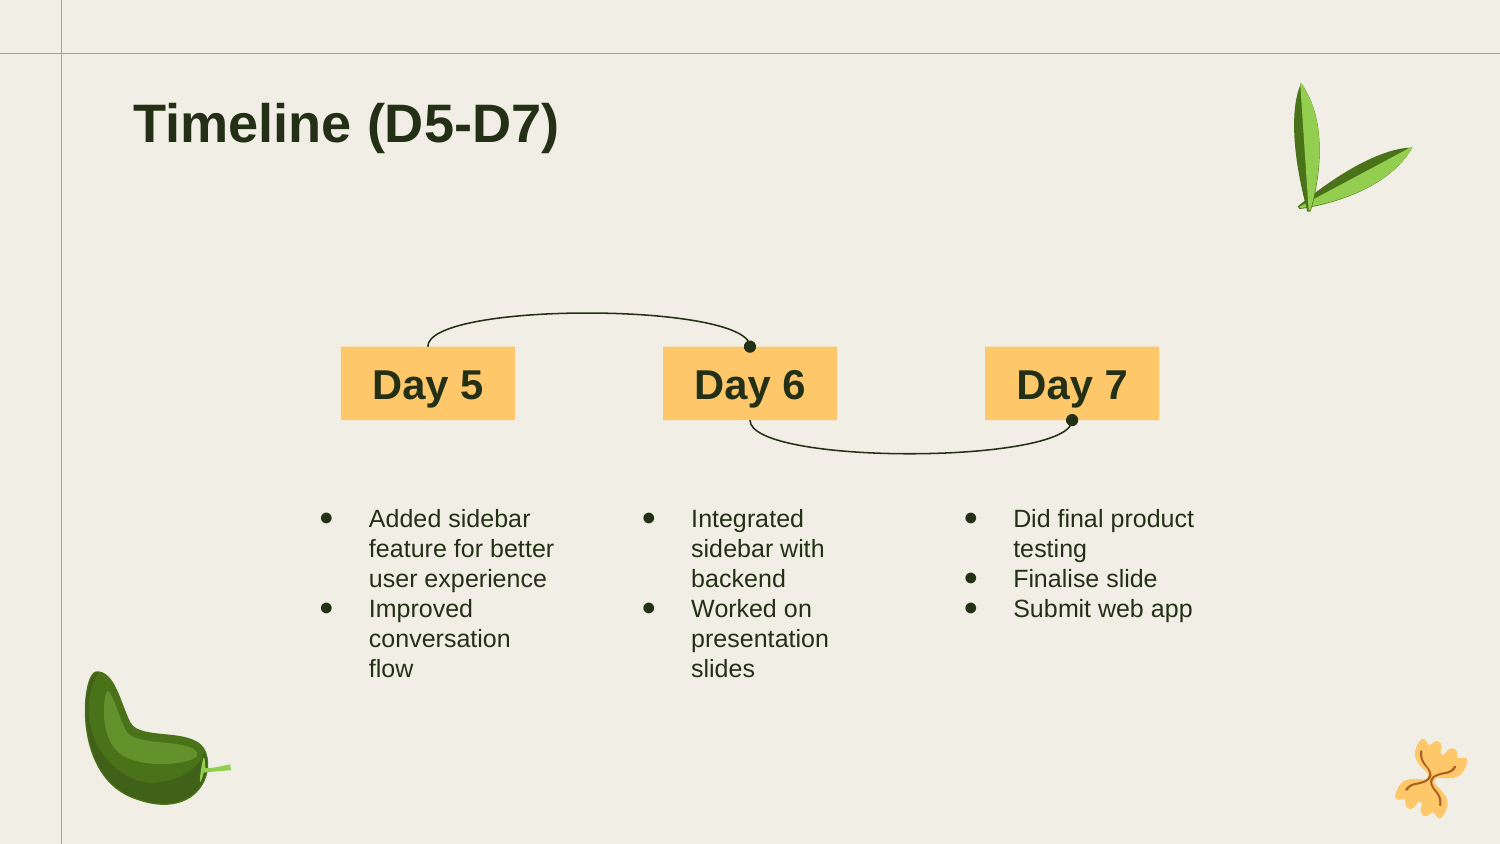

# Timeline (D5-D7)

Day 5
Day 6
Day 7
Added sidebar feature for better user experience
Improved conversation flow
Integrated sidebar with backend
Worked on presentation slides
Did final product testing
Finalise slide
Submit web app